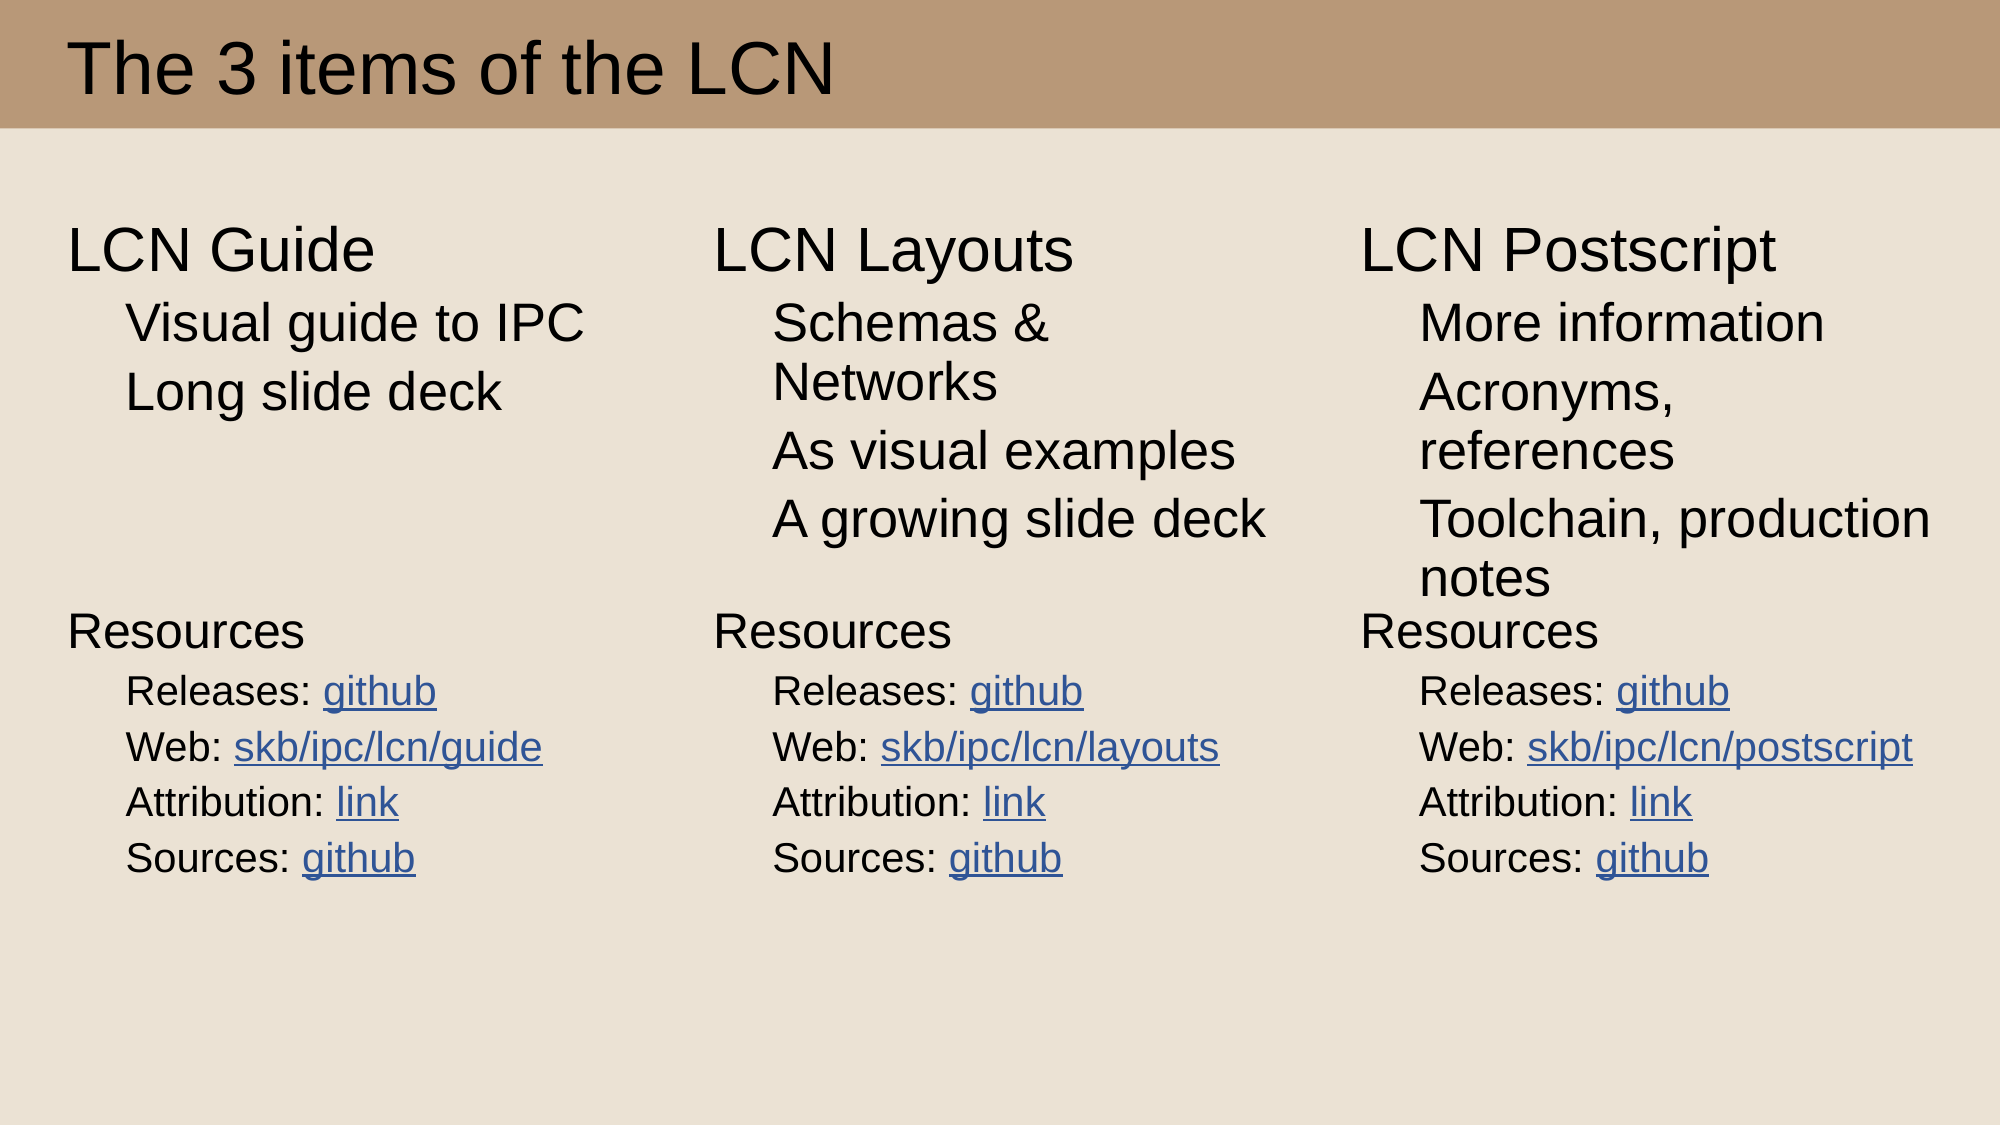

# The 3 items of the LCN
LCN Guide
Visual guide to IPC
Long slide deck
LCN Layouts
Schemas & Networks
As visual examples
A growing slide deck
LCN Postscript
More information
Acronyms, references
Toolchain, production notes
Resources
Releases: github
Web: skb/ipc/lcn/guide
Attribution: link
Sources: github
Resources
Releases: github
Web: skb/ipc/lcn/layouts
Attribution: link
Sources: github
Resources
Releases: github
Web: skb/ipc/lcn/postscript
Attribution: link
Sources: github